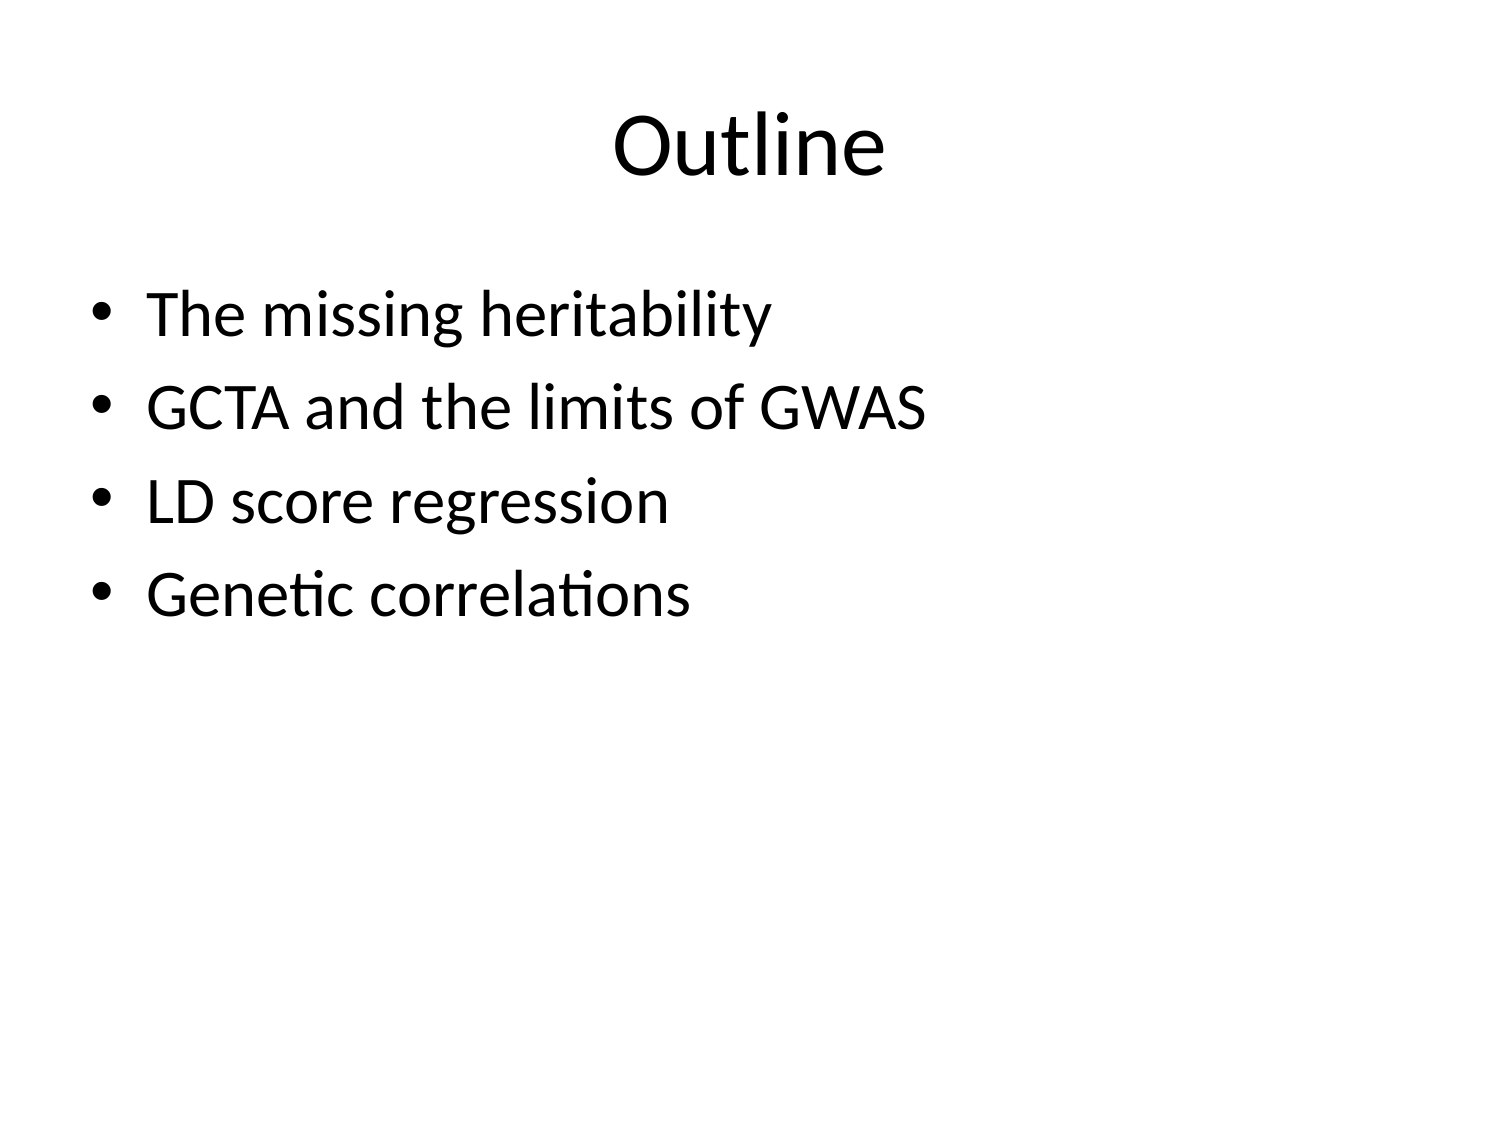

# Outline
The missing heritability
GCTA and the limits of GWAS
LD score regression
Genetic correlations